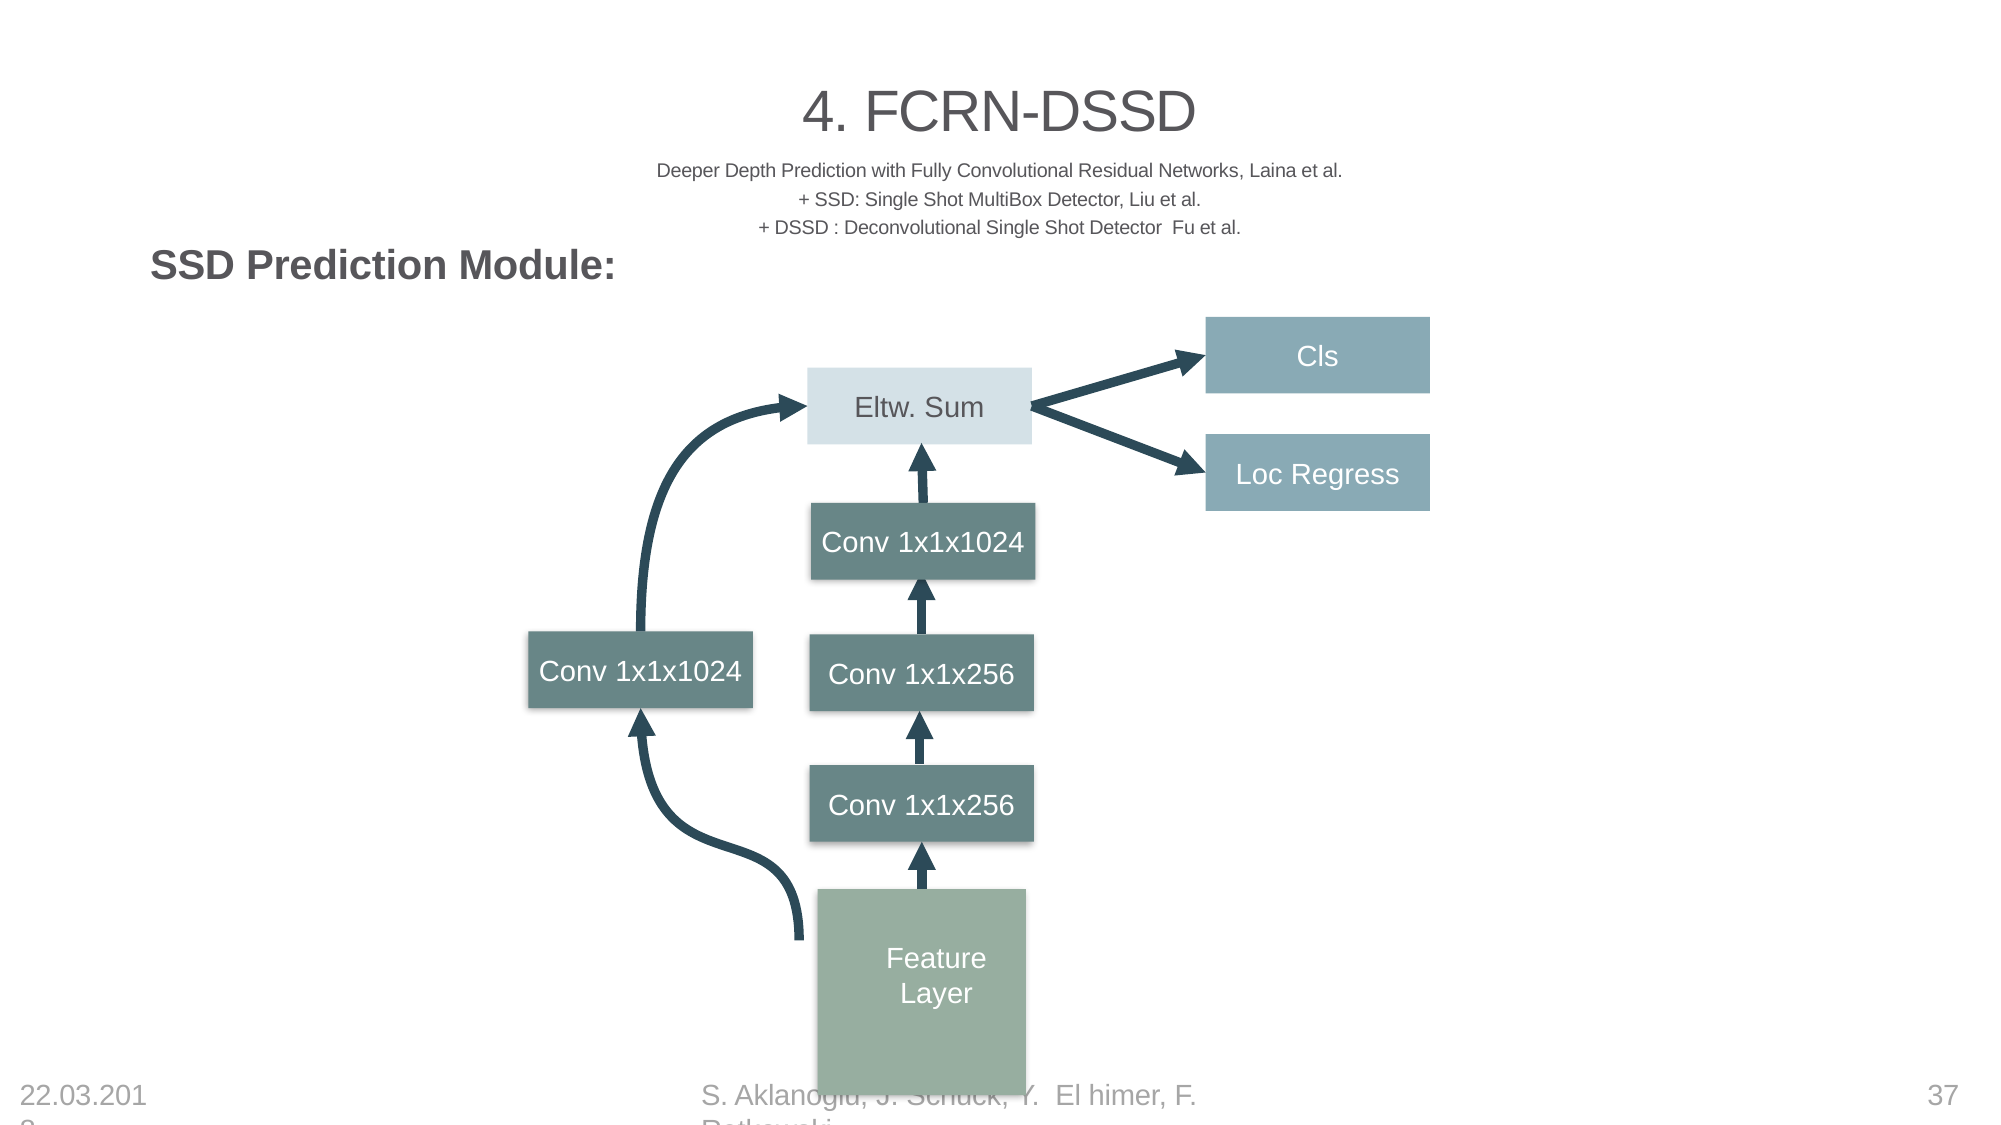

# 4. FCRN-DSSD
Deeper Depth Prediction with Fully Convolutional Residual Networks, Laina et al.
+ SSD: Single Shot MultiBox Detector, Liu et al.
+ DSSD : Deconvolutional Single Shot Detector  Fu et al.
SSD Prediction Module:
Cls
Eltw. Sum
Loc Regress
Conv 1x1x1024
Conv 1x1x1024
Conv 1x1x256
Conv 1x1x256
Feature Layer

22.03.2018
S. Aklanoglu, J. Schuck, Y.  El himer, F. Retkowski
37